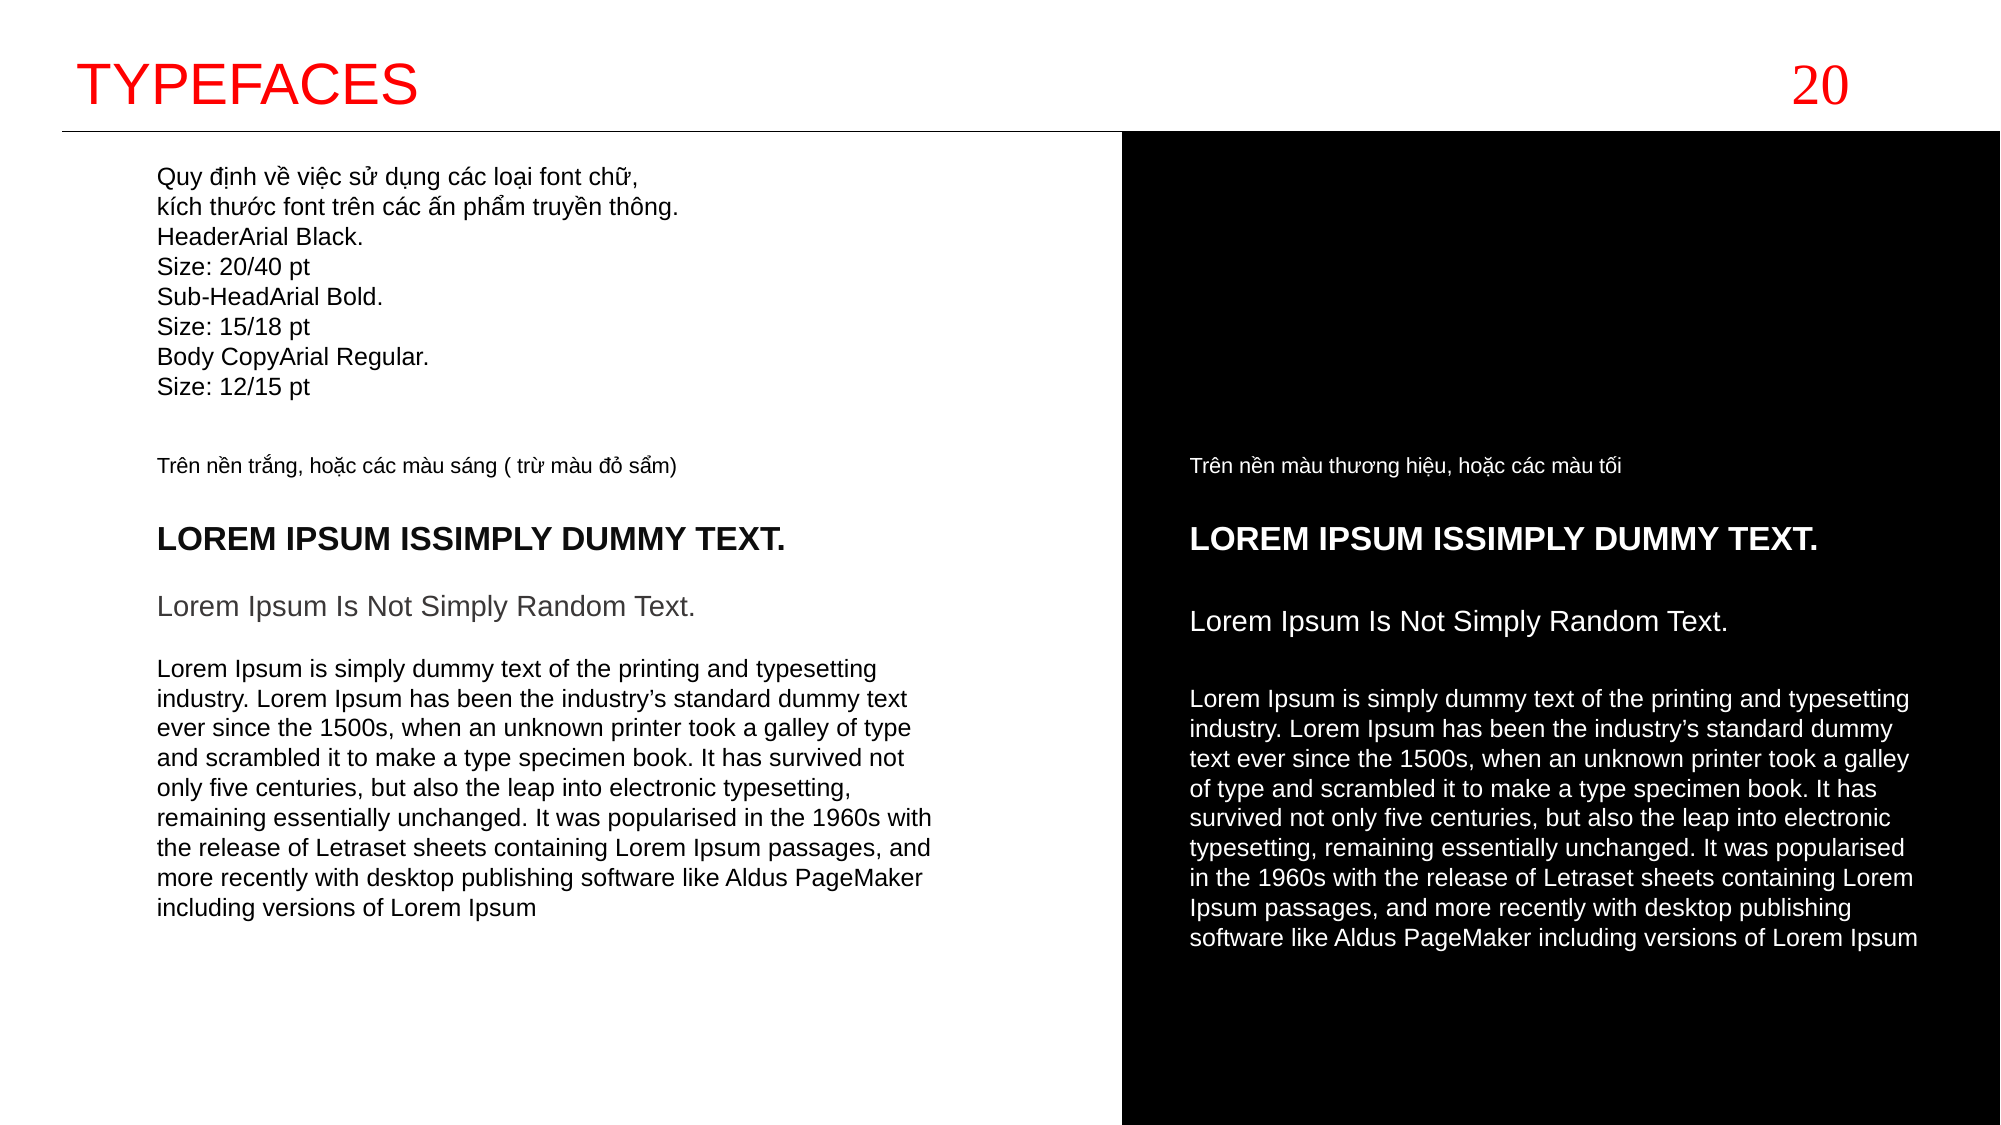

20
TYPEFACES

Quy định về việc sử dụng các loại font chữ, kích thước font trên các ấn phẩm truyền thông.
HeaderArial Black.
Size: 20/40 pt
Sub-HeadArial Bold.
Size: 15/18 pt
Body CopyArial Regular.
Size: 12/15 pt
Trên nền trắng, hoặc các màu sáng ( trừ màu đỏ sẩm)

LOREM IPSUM ISSIMPLY DUMMY TEXT.

Lorem Ipsum Is Not Simply Random Text.

Lorem Ipsum is simply dummy text of the printing and typesetting industry. Lorem Ipsum has been the industry’s standard dummy text ever since the 1500s, when an unknown printer took a galley of type and scrambled it to make a type specimen book. It has survived not only five centuries, but also the leap into electronic typesetting, remaining essentially unchanged. It was popularised in the 1960s with the release of Letraset sheets containing Lorem Ipsum passages, and more recently with desktop publishing software like Aldus PageMaker including versions of Lorem Ipsum
Trên nền màu thương hiệu, hoặc các màu tối

LOREM IPSUM ISSIMPLY DUMMY TEXT.

Lorem Ipsum Is Not Simply Random Text.

Lorem Ipsum is simply dummy text of the printing and typesetting industry. Lorem Ipsum has been the industry’s standard dummy text ever since the 1500s, when an unknown printer took a galley of type and scrambled it to make a type specimen book. It has survived not only five centuries, but also the leap into electronic typesetting, remaining essentially unchanged. It was popularised in the 1960s with the release of Letraset sheets containing Lorem Ipsum passages, and more recently with desktop publishing software like Aldus PageMaker including versions of Lorem Ipsum